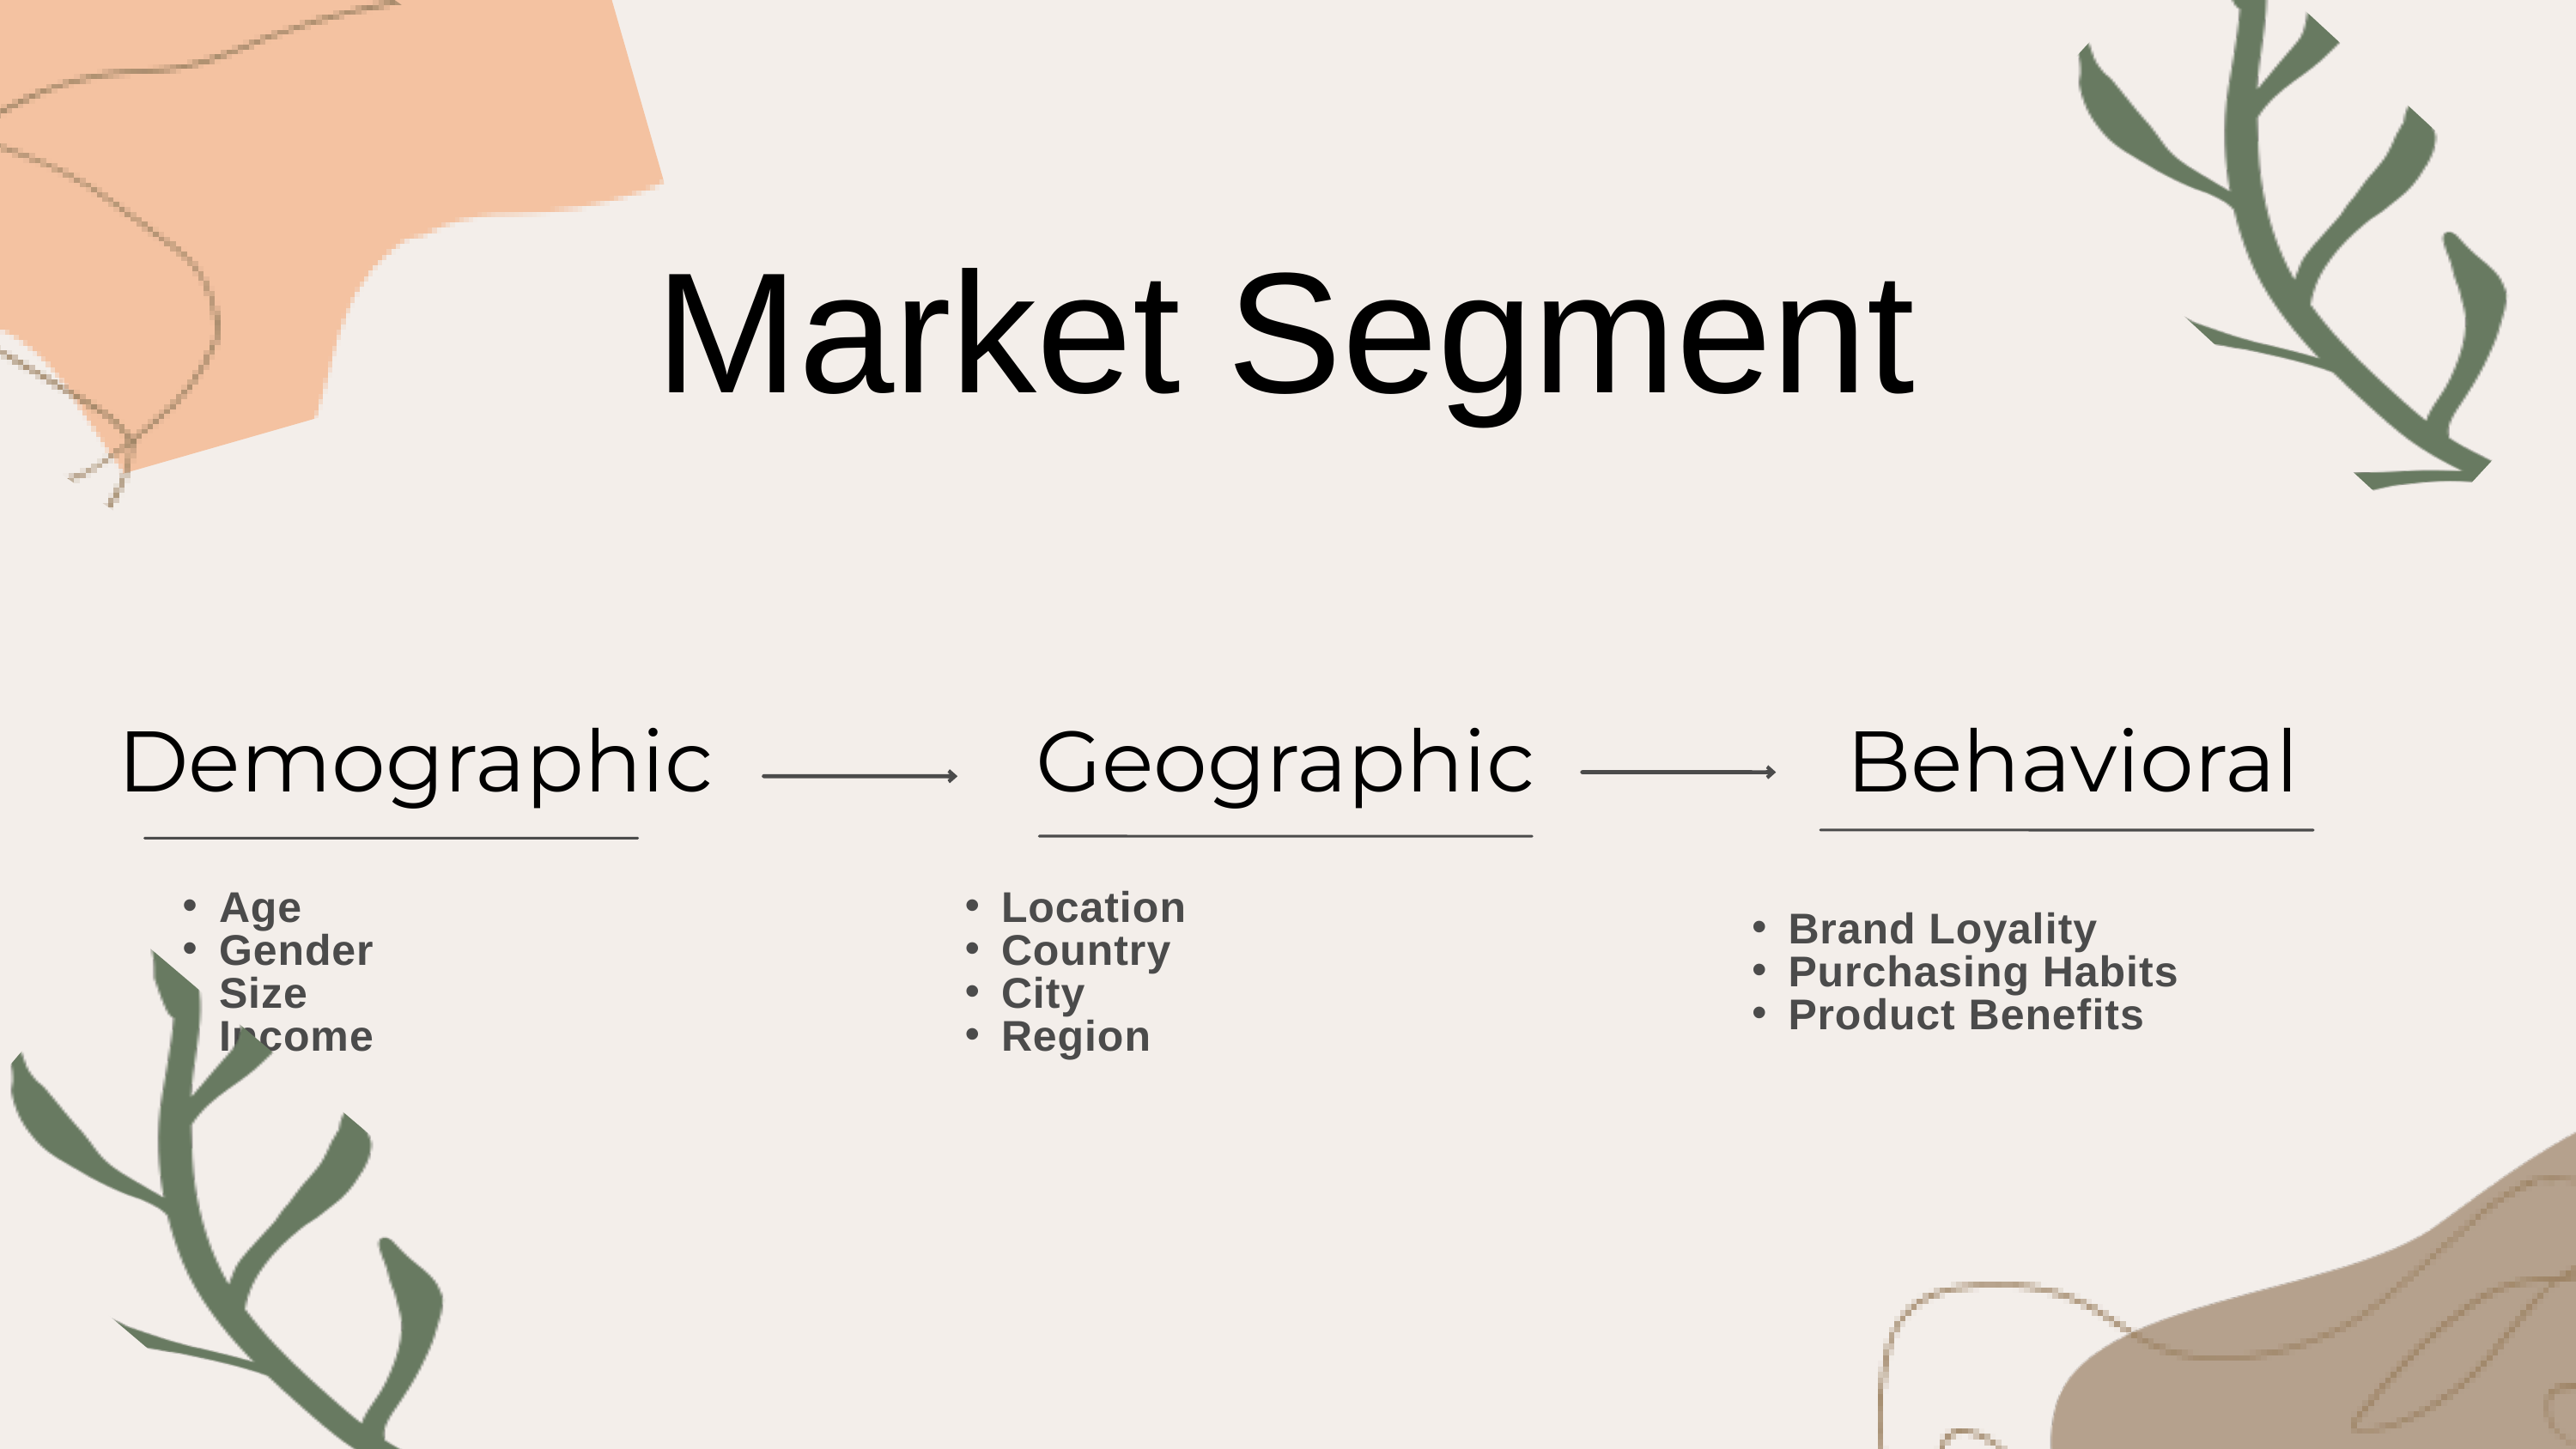

Market Segment
Demographic
Geographic
Behavioral

Age
Gender
Size
Income
Location
Country
City
Region
Brand Loyality
Purchasing Habits
Product Benefits